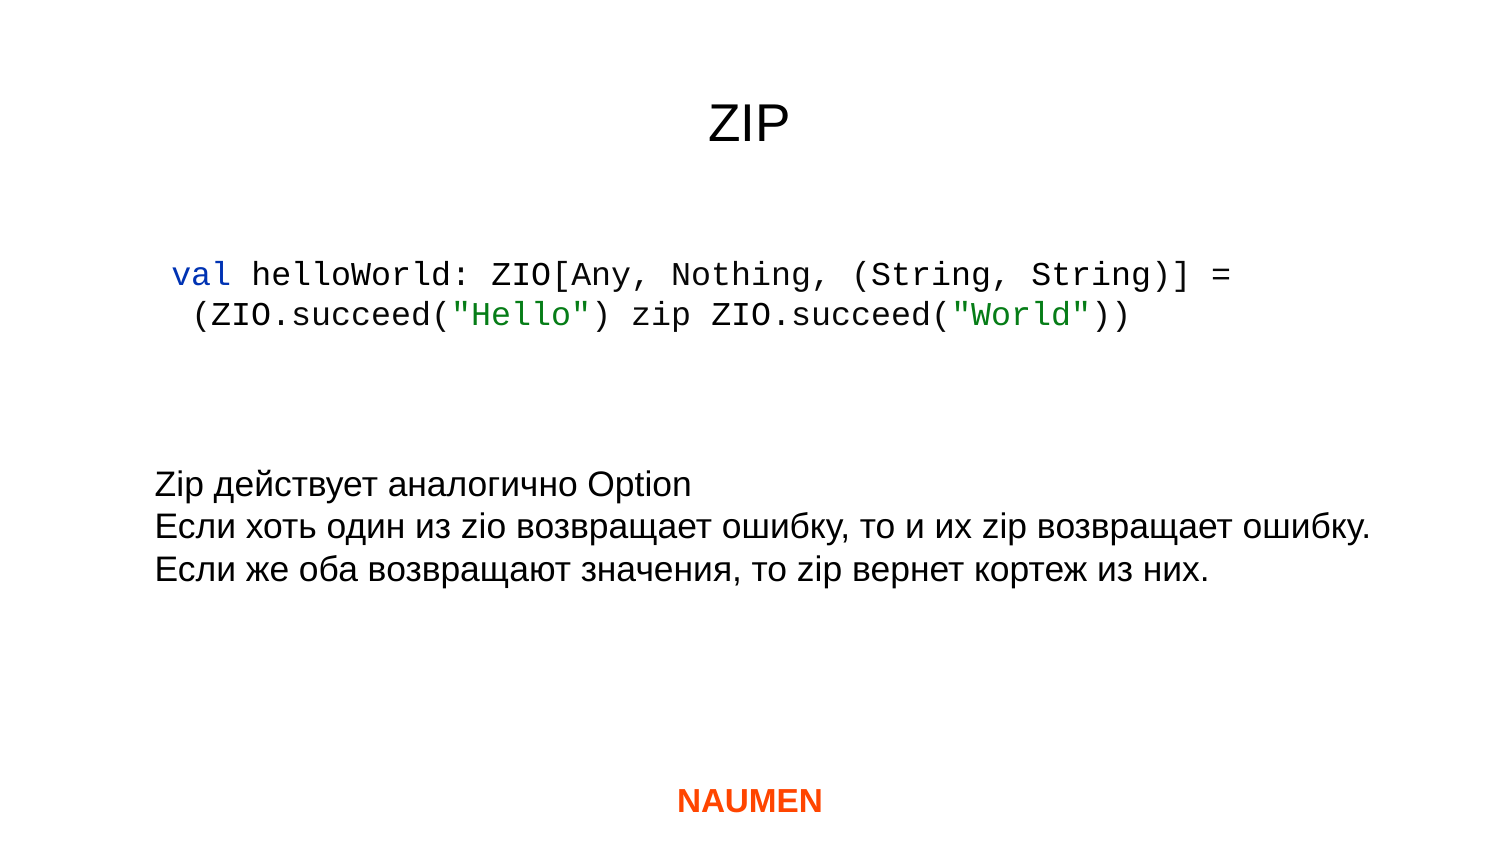

# ZIP
val helloWorld: ZIO[Any, Nothing, (String, String)] =
 (ZIO.succeed("Hello") zip ZIO.succeed("World"))
Zip действует аналогично Option
Если хоть один из zio возвращает ошибку, то и их zip возвращает ошибку.
Если же оба возвращают значения, то zip вернет кортеж из них.